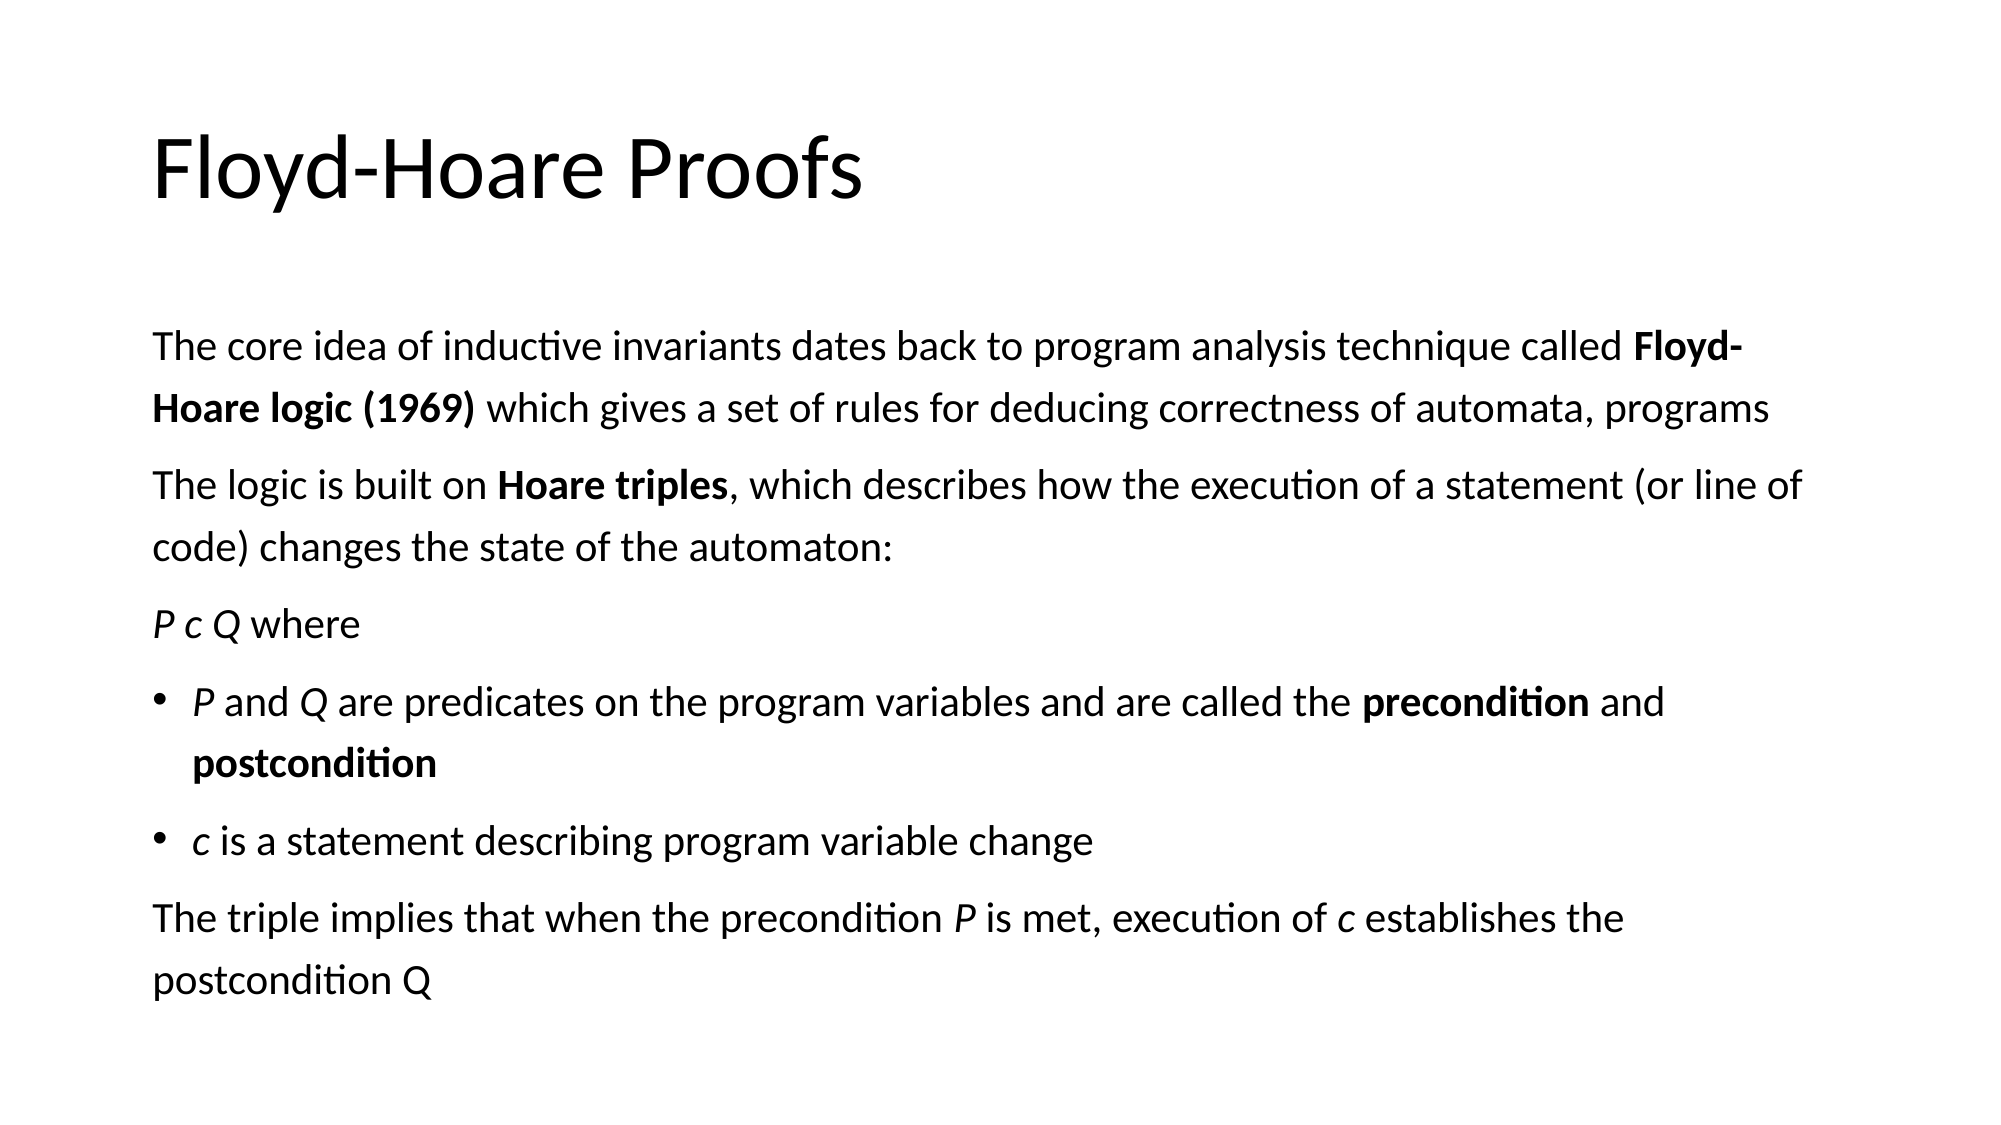

# Floyd-Hoare Proofs
The core idea of inductive invariants dates back to program analysis technique called Floyd-Hoare logic (1969) which gives a set of rules for deducing correctness of automata, programs
The logic is built on Hoare triples, which describes how the execution of a statement (or line of code) changes the state of the automaton:
P c Q where
P and Q are predicates on the program variables and are called the precondition and postcondition
c is a statement describing program variable change
The triple implies that when the precondition P is met, execution of c establishes the postcondition Q